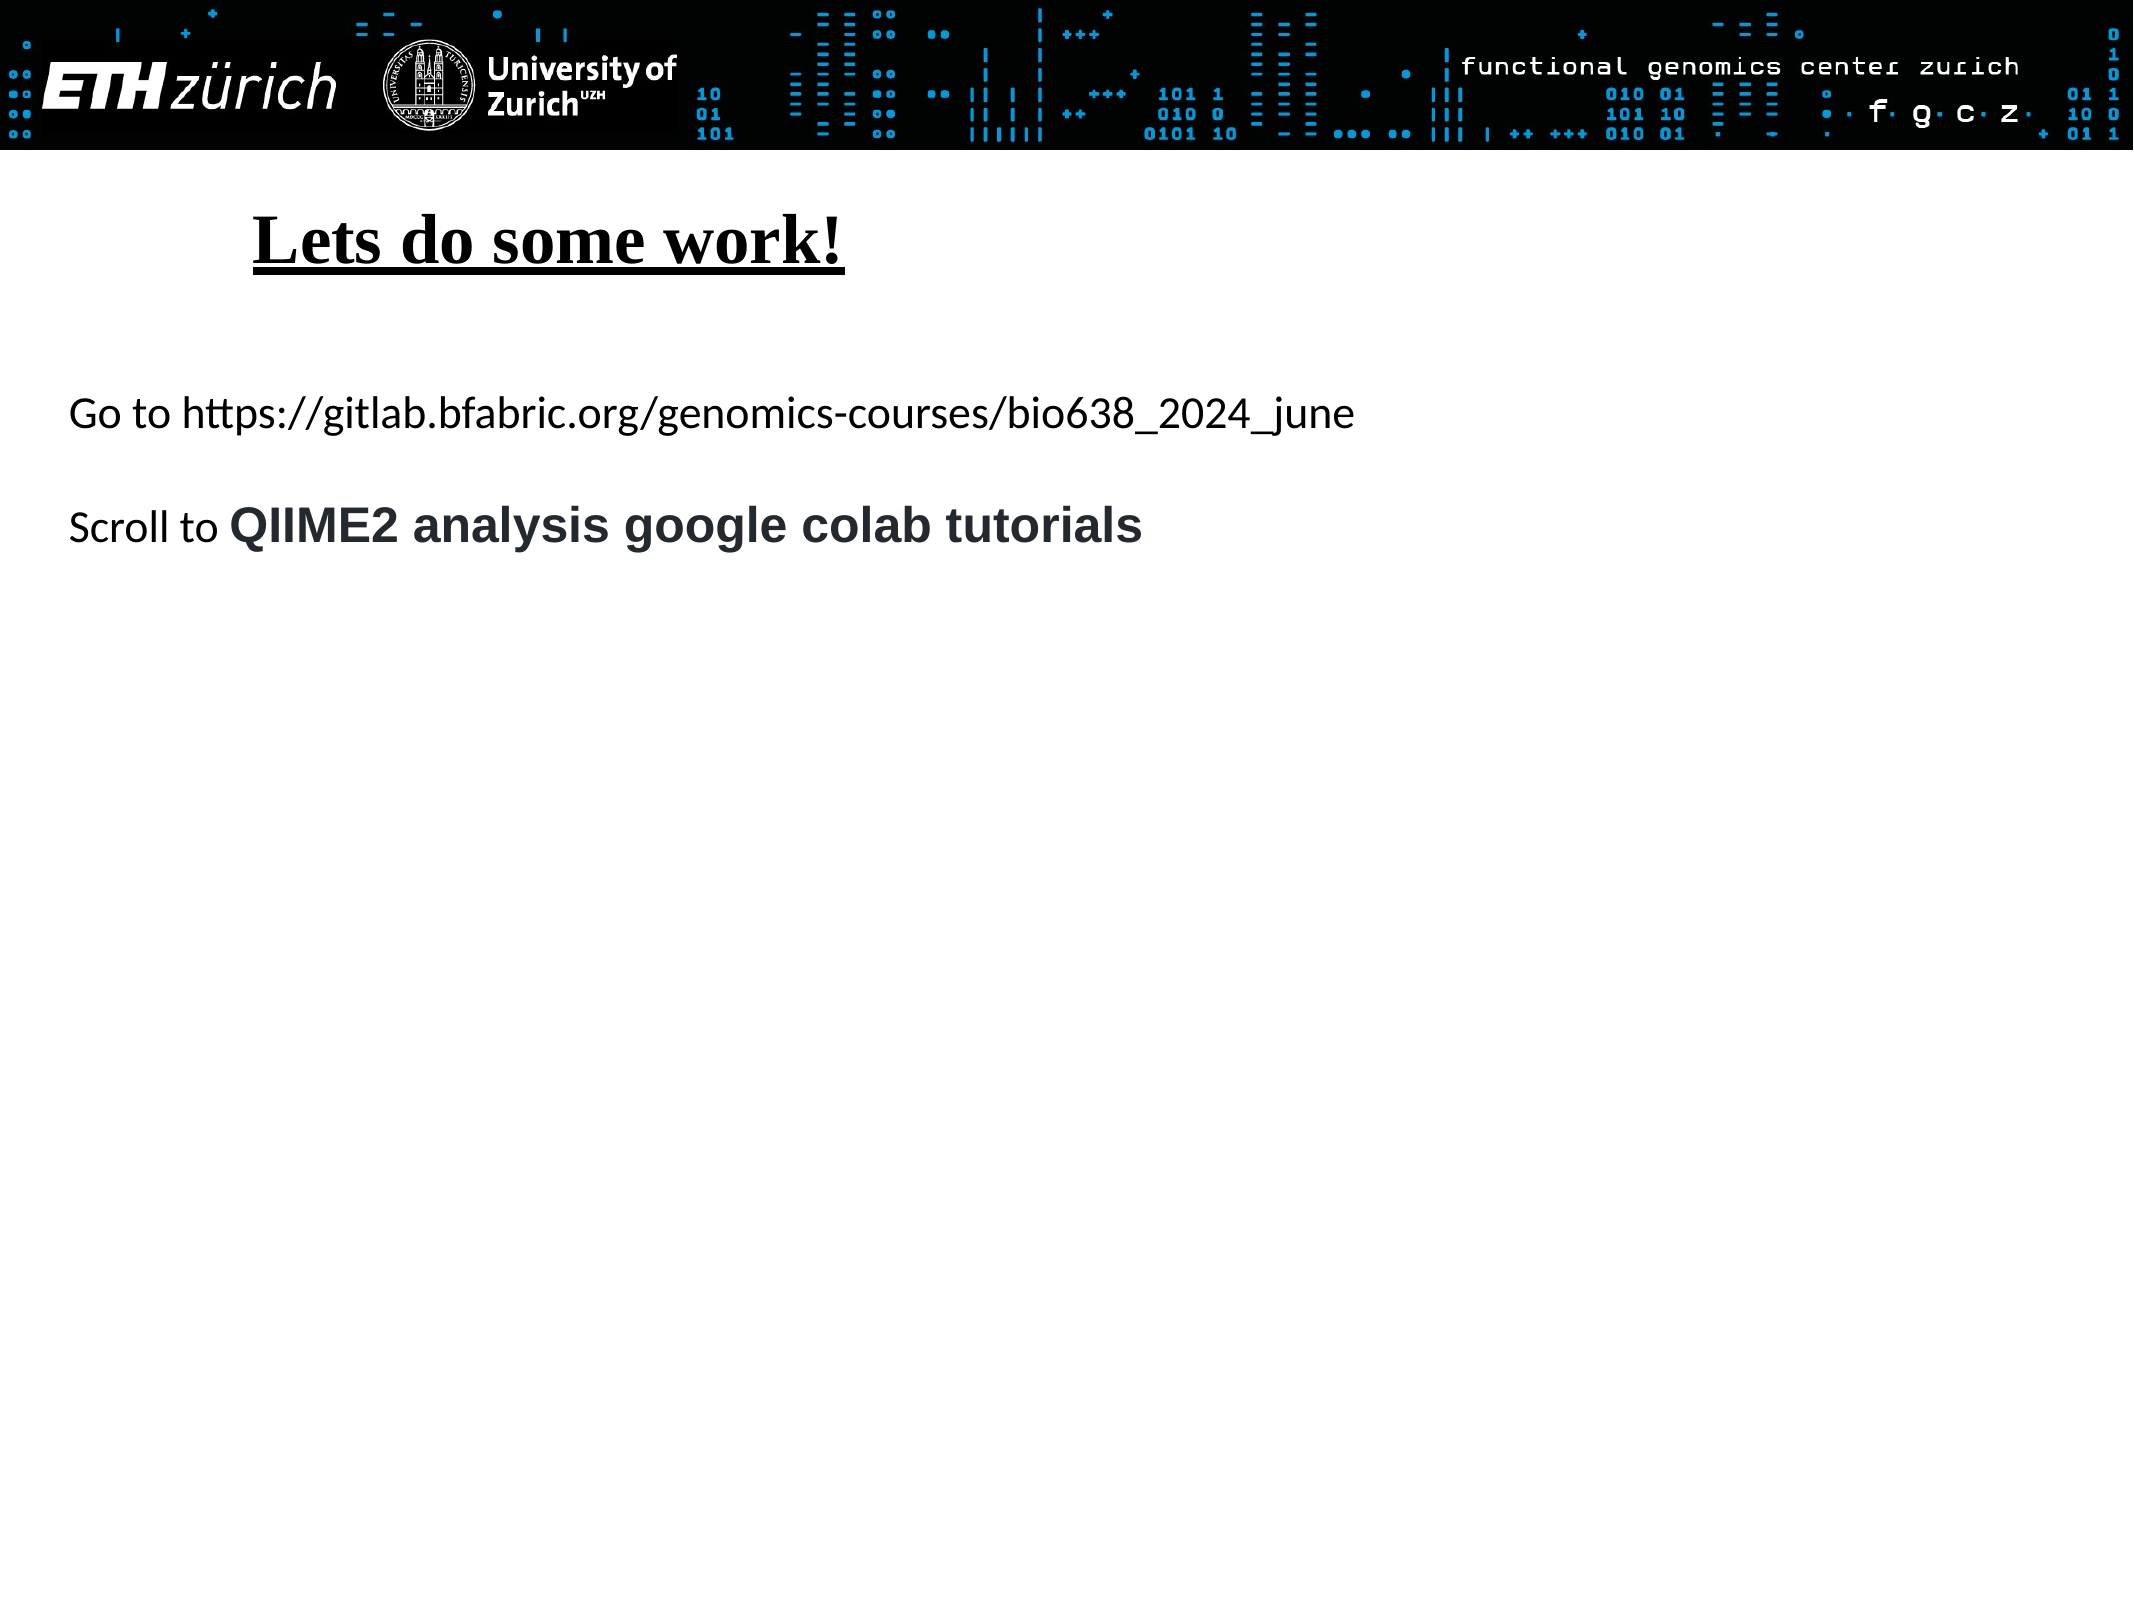

# Lets do some work!
Go to https://gitlab.bfabric.org/genomics-courses/bio638_2024_june

Scroll to QIIME2 analysis google colab tutorials